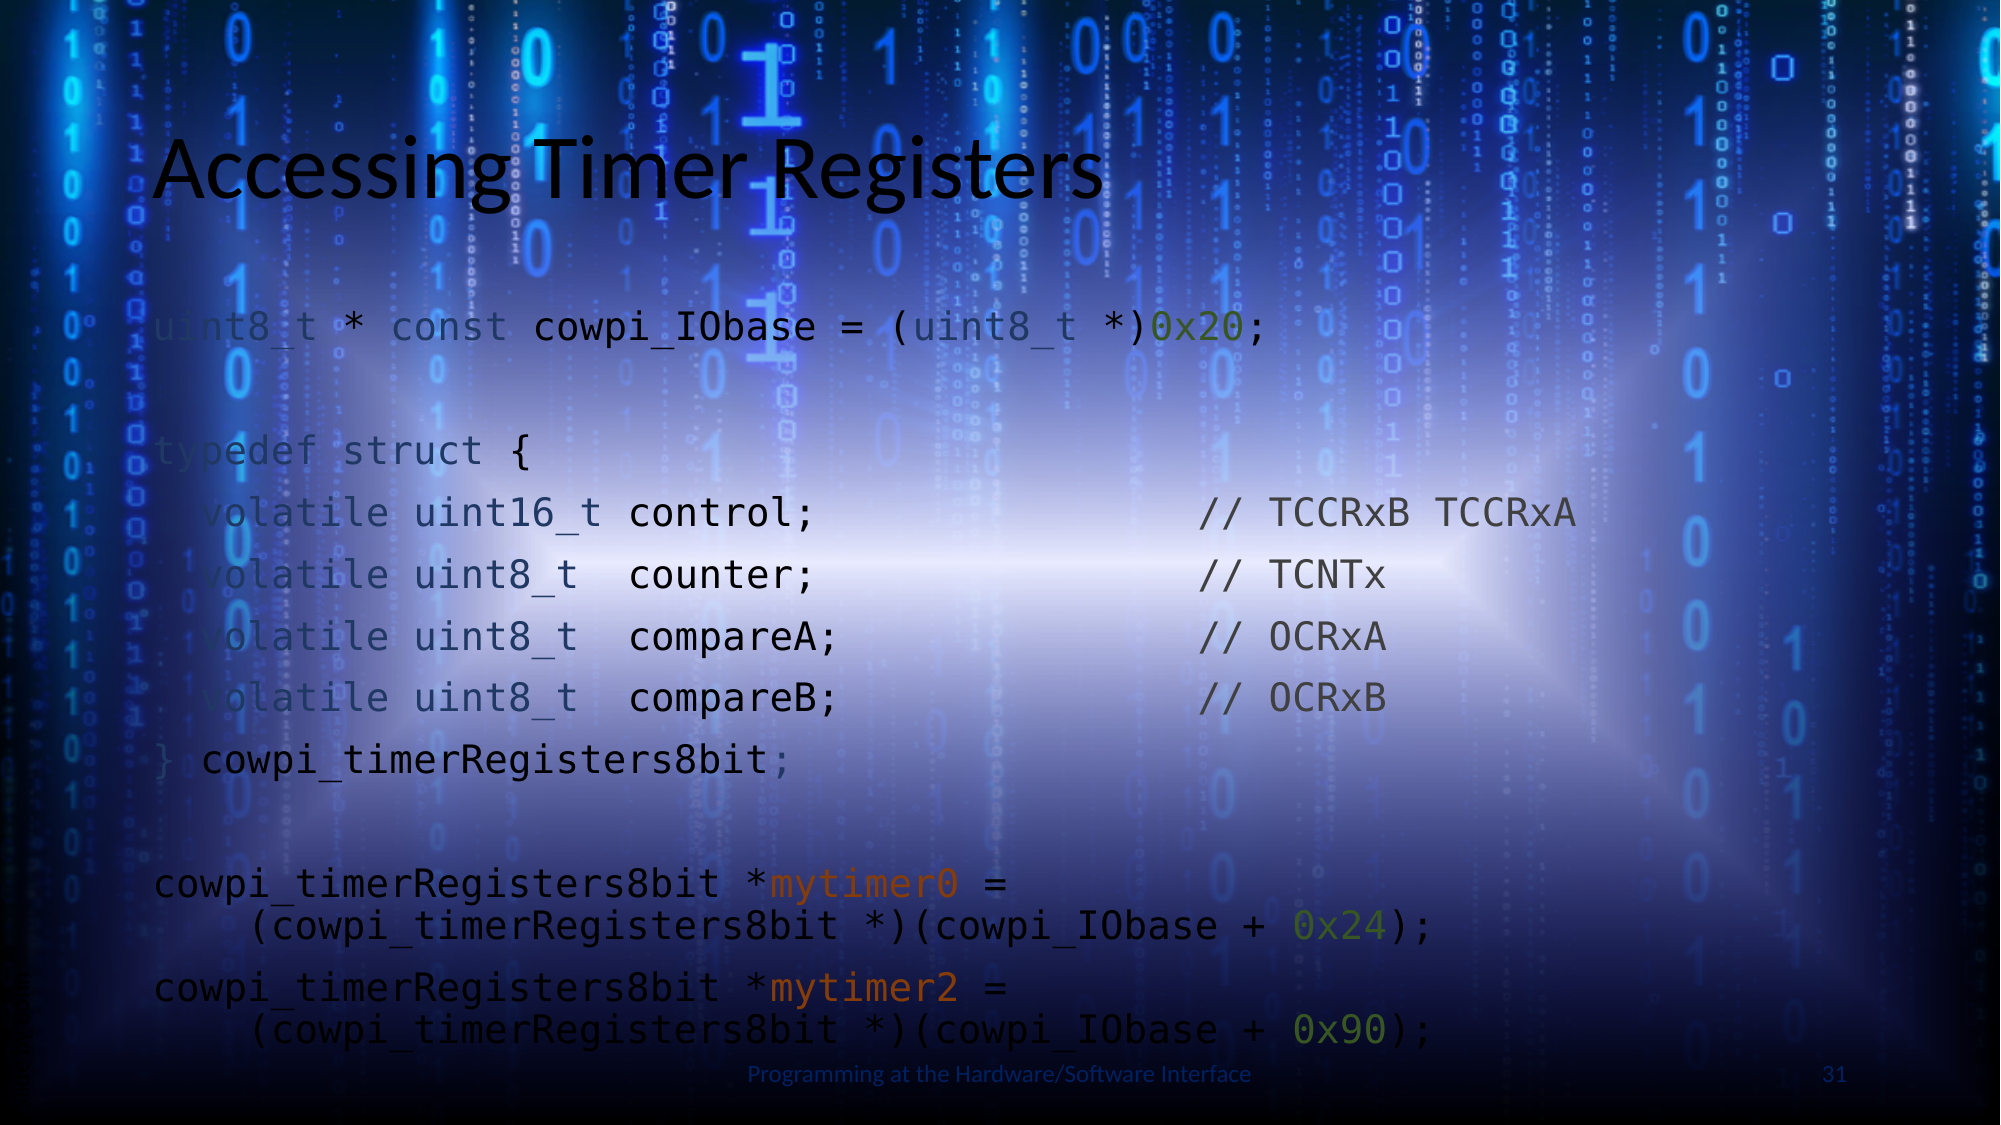

# Accessing Timer Registers
uint8_t * const cowpi_IObase = (uint8_t *)0x20;

typedef struct {
  volatile uint16_t control;                // TCCRxB TCCRxA
  volatile uint8_t  counter;                // TCNTx
  volatile uint8_t  compareA;               // OCRxA
  volatile uint8_t  compareB;               // OCRxB
} cowpi_timerRegisters8bit;

cowpi_timerRegisters8bit *mytimer0 =
    (cowpi_timerRegisters8bit *)(cowpi_IObase + 0x24);
cowpi_timerRegisters8bit *mytimer2 =
    (cowpi_timerRegisters8bit *)(cowpi_IObase + 0x90);

Slide by Bohn
Programming at the Hardware/Software Interface
31